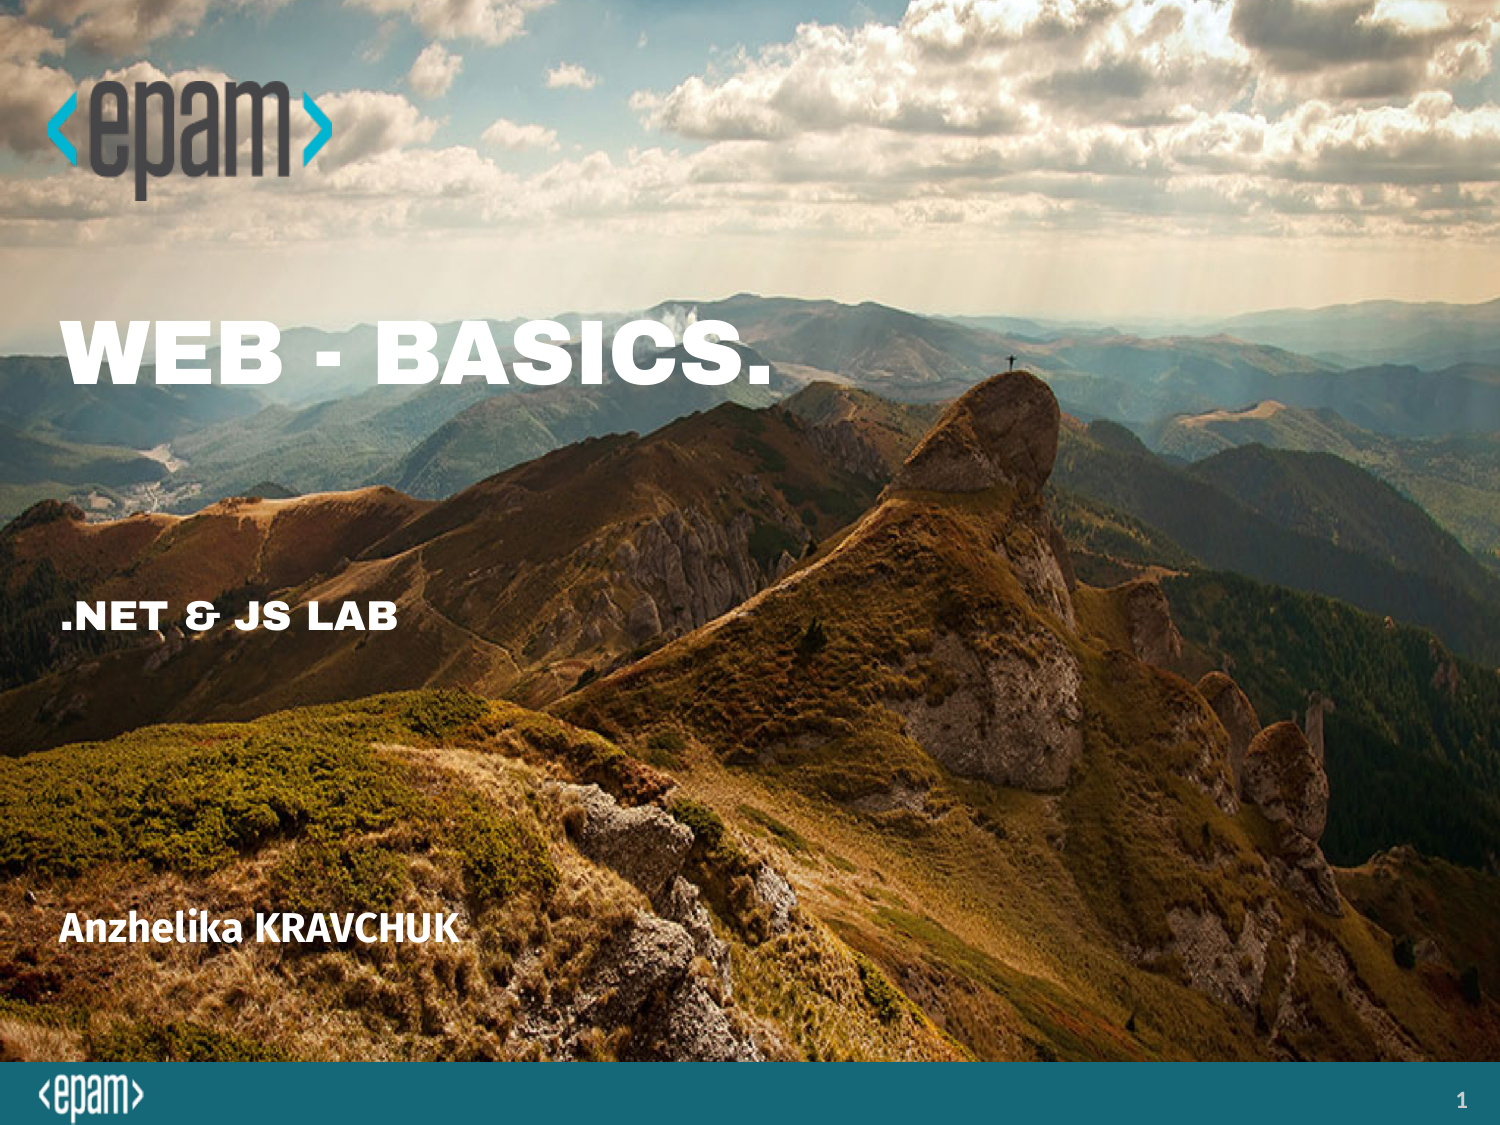

Web - BasiCs.
.NET & JS Lab
Anzhelika KRAVCHUK